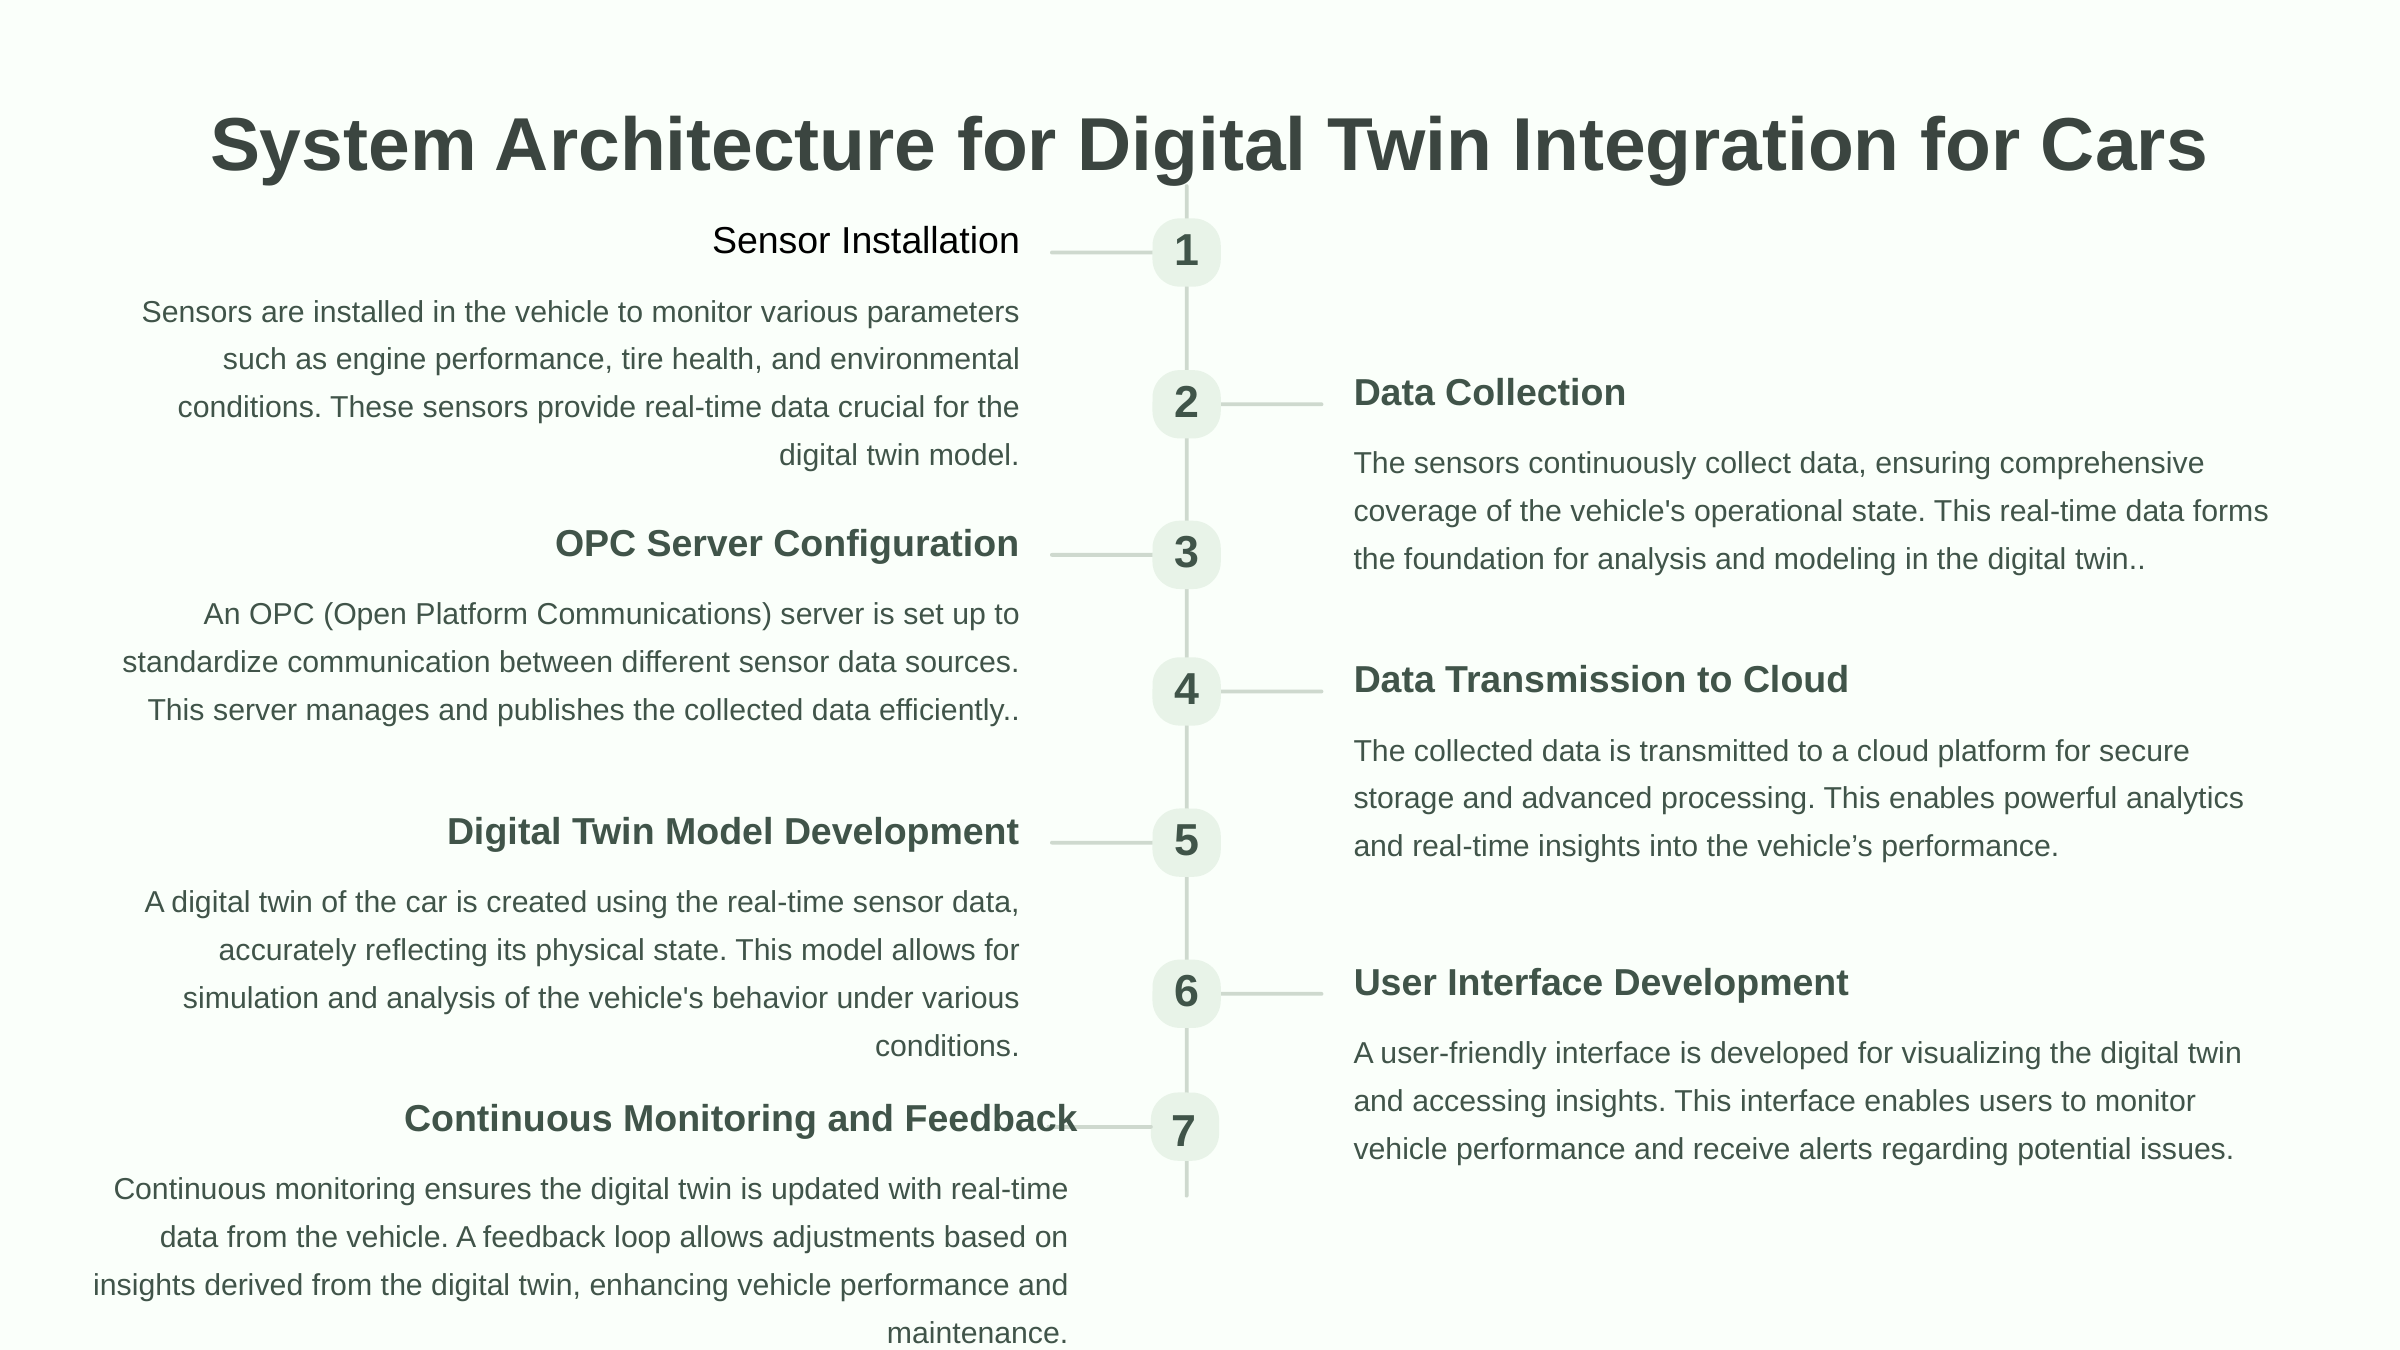

System Architecture for Digital Twin Integration for Cars

Sensor Installation

1

Sensors are installed in the vehicle to monitor various parameters such as engine performance, tire health, and environmental conditions. These sensors provide real-time data crucial for the digital twin model.
Data Collection

2

The sensors continuously collect data, ensuring comprehensive coverage of the vehicle's operational state. This real-time data forms the foundation for analysis and modeling in the digital twin..
OPC Server Configuration

3

An OPC (Open Platform Communications) server is set up to standardize communication between different sensor data sources. This server manages and publishes the collected data efficiently..
Data Transmission to Cloud

4

The collected data is transmitted to a cloud platform for secure storage and advanced processing. This enables powerful analytics and real-time insights into the vehicle’s performance.
Digital Twin Model Development

5

A digital twin of the car is created using the real-time sensor data, accurately reflecting its physical state. This model allows for simulation and analysis of the vehicle's behavior under various conditions.
User Interface Development
A user-friendly interface is developed for visualizing the digital twin and accessing insights. This interface enables users to monitor vehicle performance and receive alerts regarding potential issues.

6

                         Continuous Monitoring and Feedback
Continuous monitoring ensures the digital twin is updated with real-time data from the vehicle. A feedback loop allows adjustments based on insights derived from the digital twin, enhancing vehicle performance and maintenance.

7